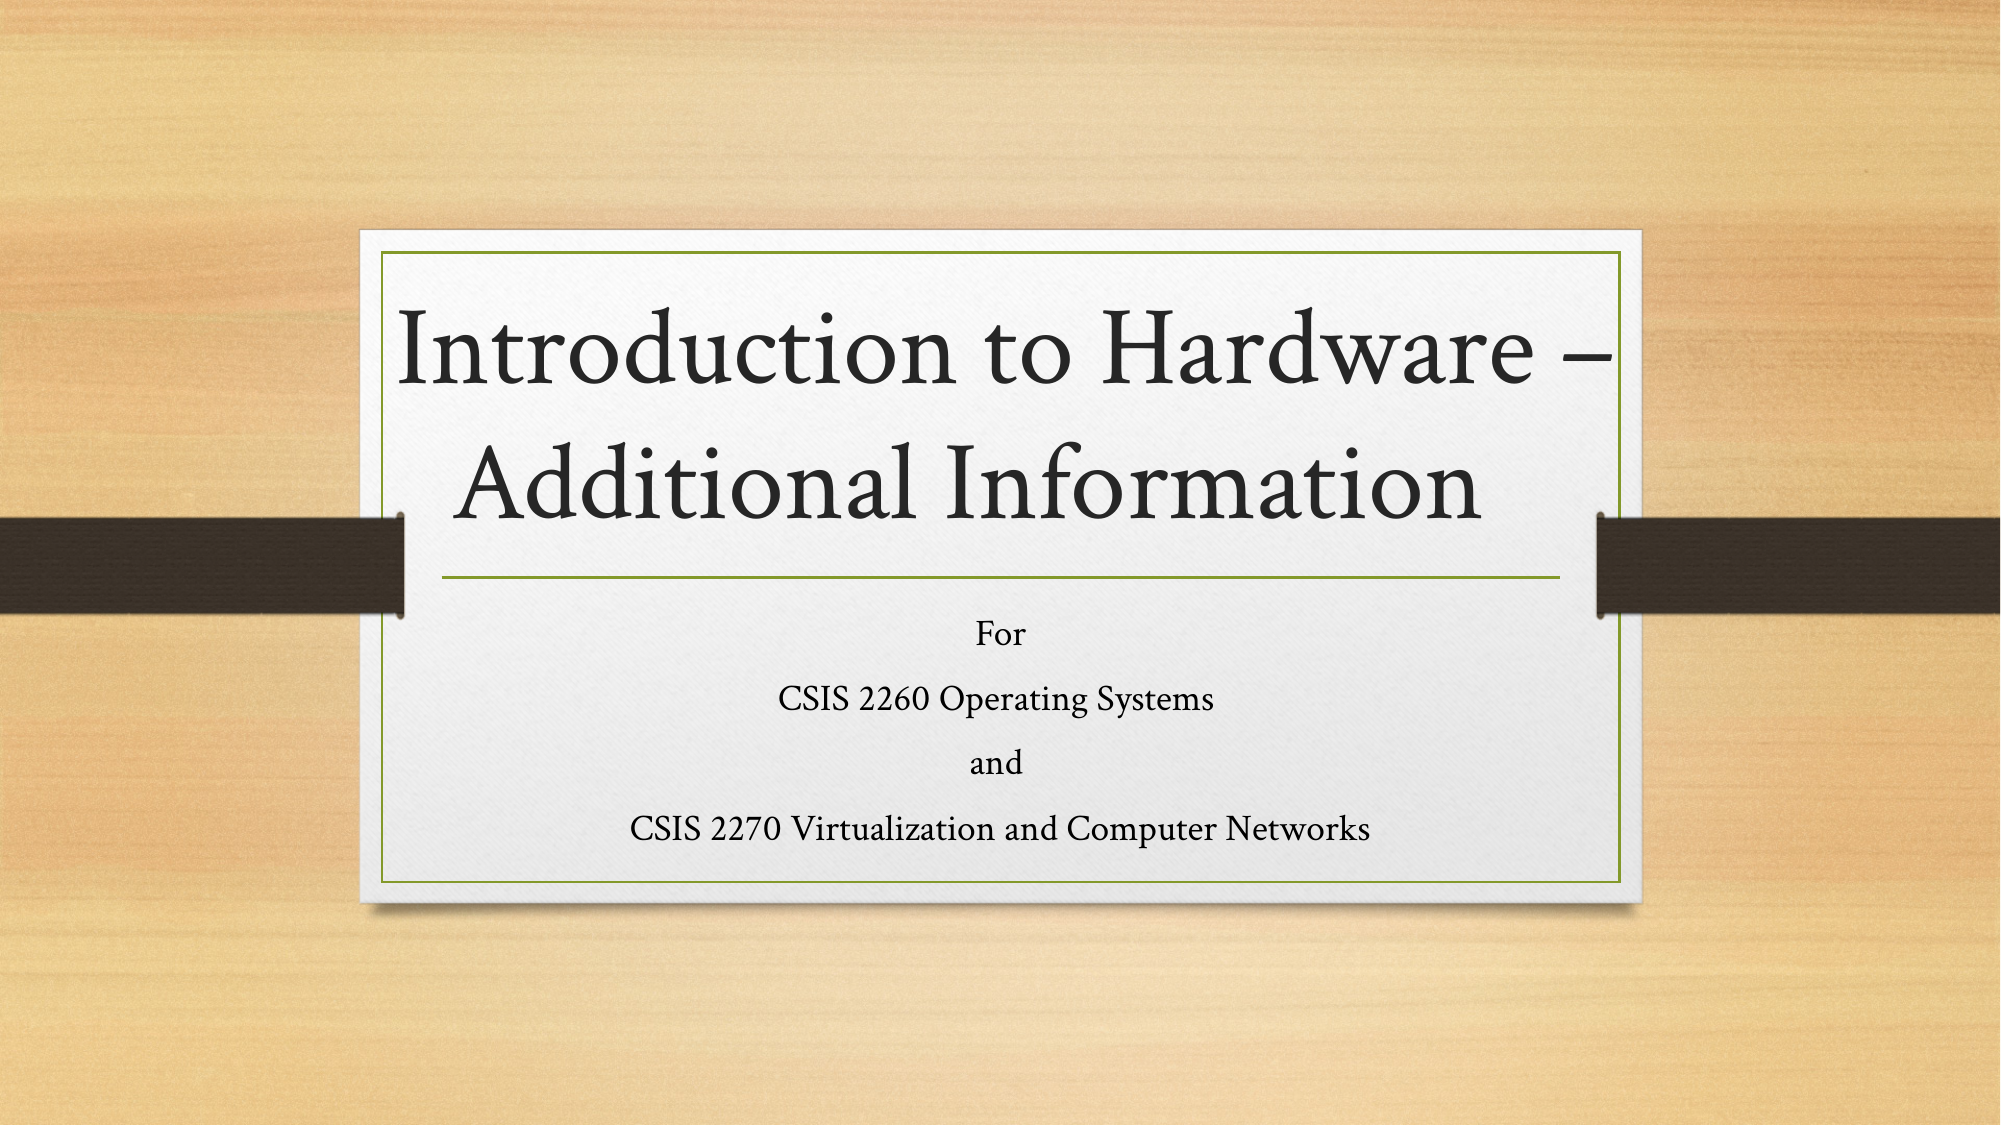

# Introduction to Hardware – Additional Information
For
CSIS 2260 Operating Systems
and
CSIS 2270 Virtualization and Computer Networks